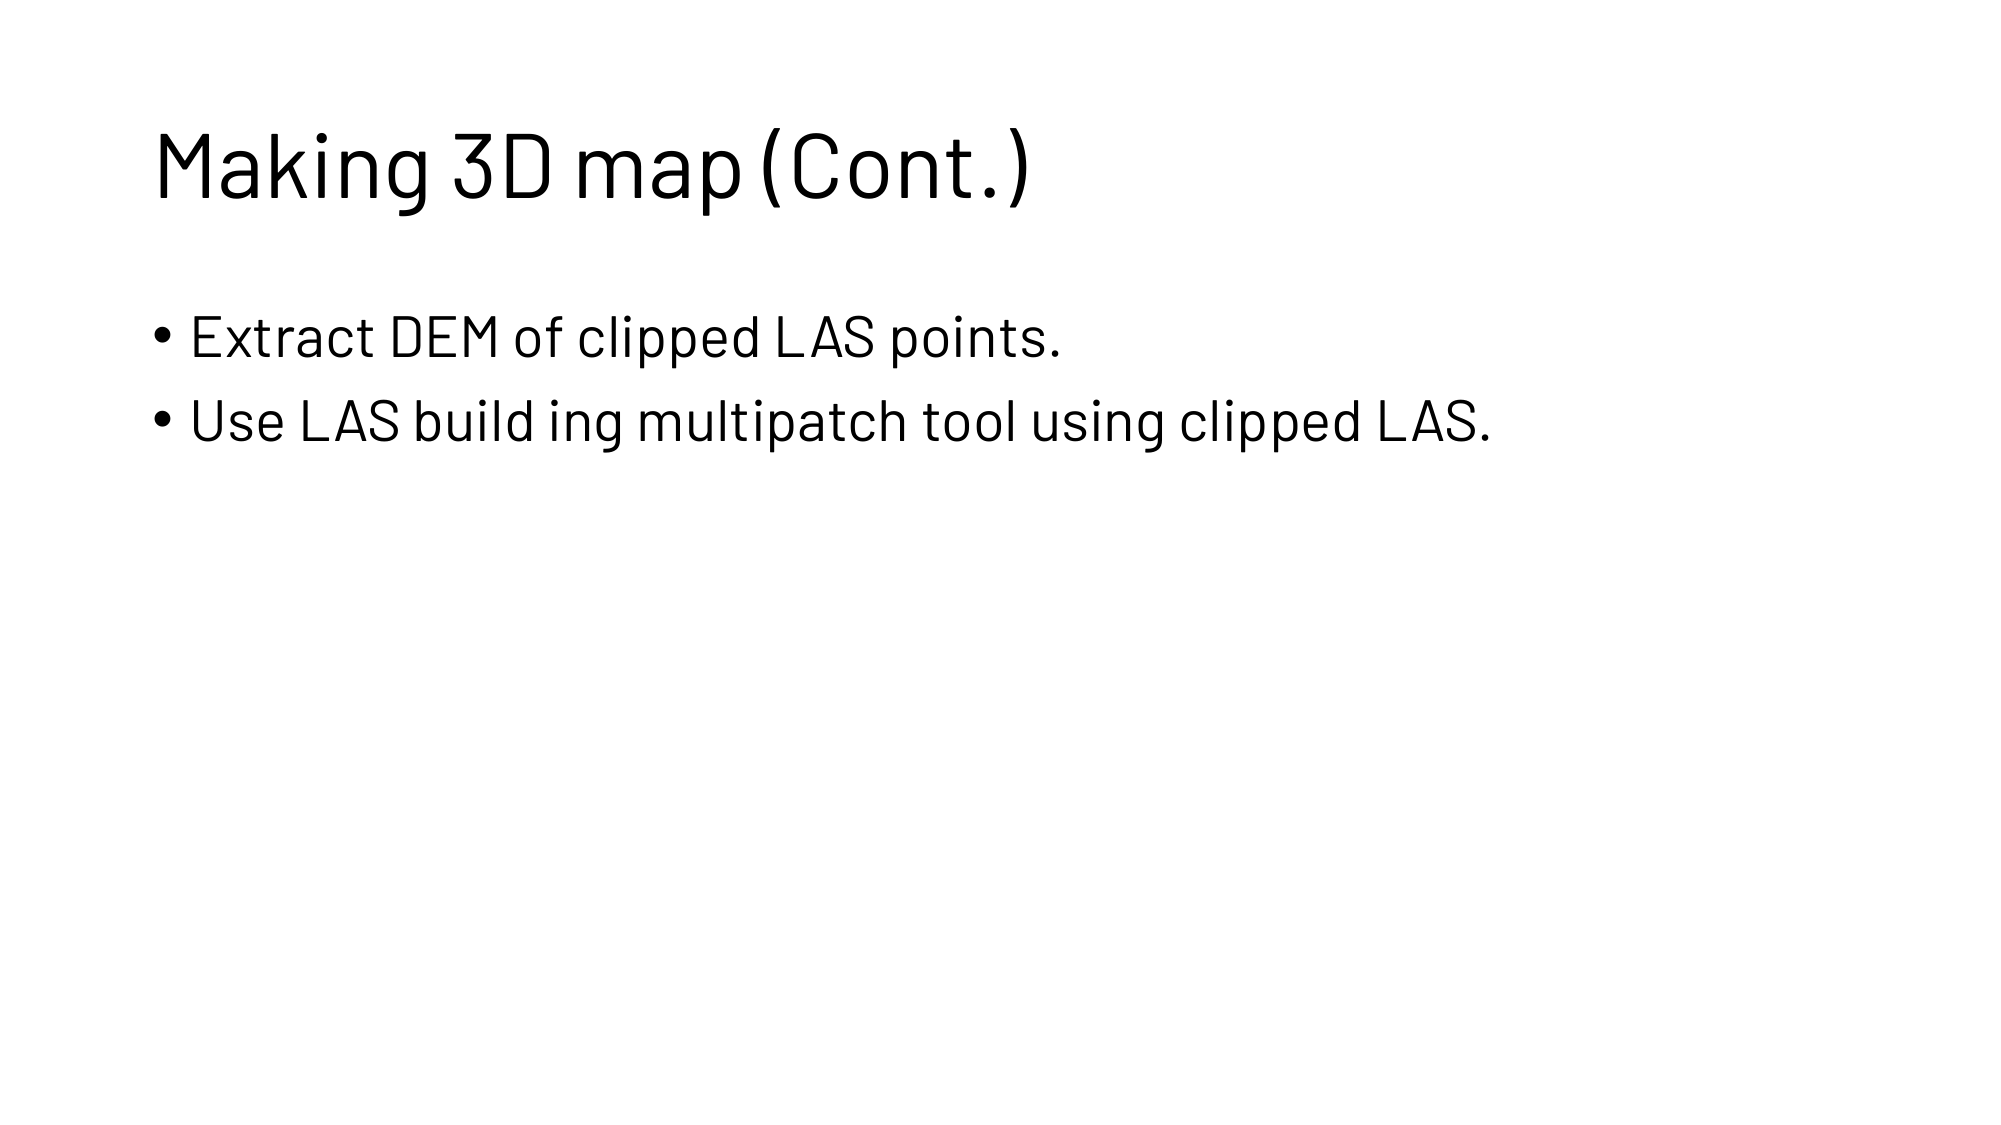

# Making 3D map (Cont.)
Extract DEM of clipped LAS points.
Use LAS build ing multipatch tool using clipped LAS.